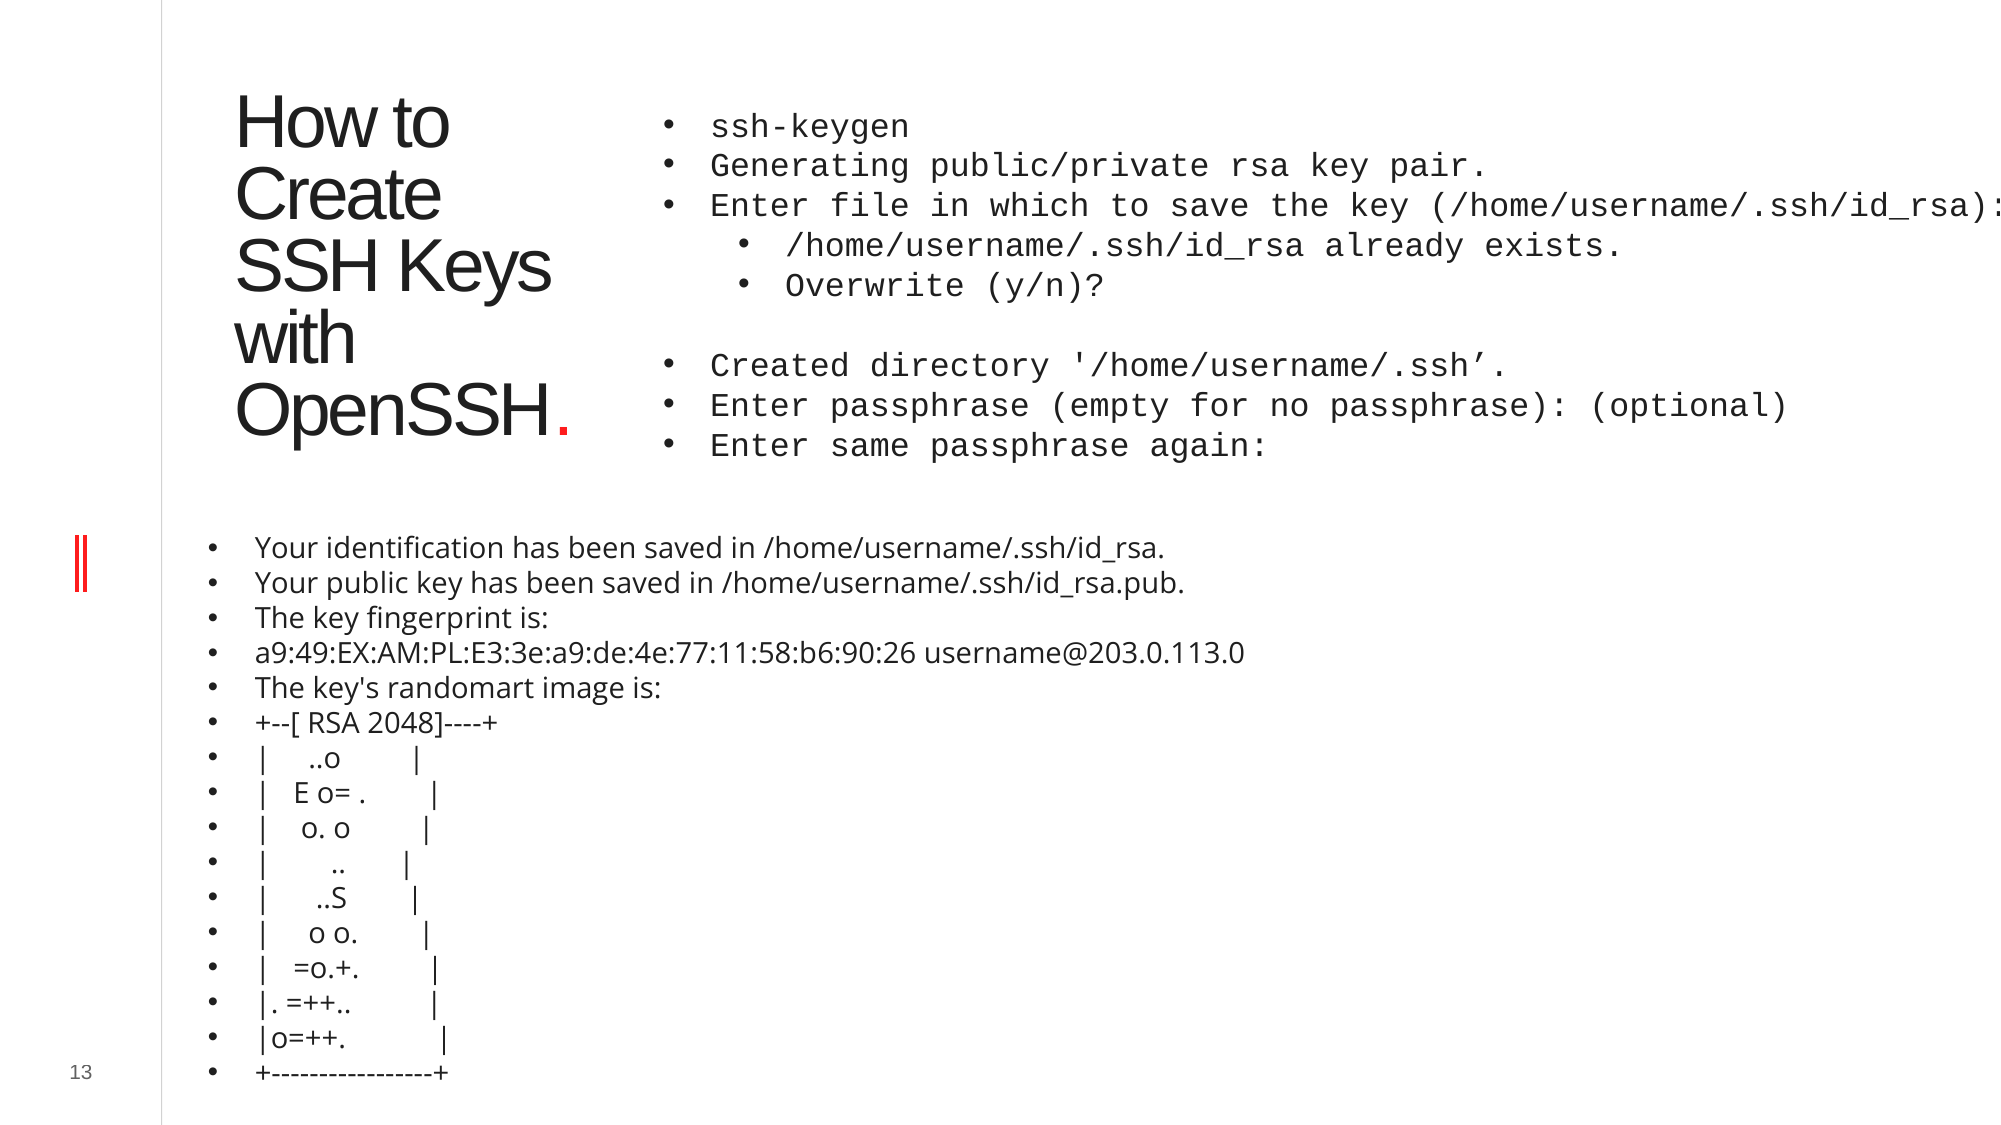

# How to Create SSH Keys with OpenSSH.
ssh-keygen
Generating public/private rsa key pair.
Enter file in which to save the key (/home/username/.ssh/id_rsa):
/home/username/.ssh/id_rsa already exists.
Overwrite (y/n)?

Created directory '/home/username/.ssh’.
Enter passphrase (empty for no passphrase): (optional)
Enter same passphrase again:

Your identification has been saved in /home/username/.ssh/id_rsa.
Your public key has been saved in /home/username/.ssh/id_rsa.pub.
The key fingerprint is:
a9:49:EX:AM:PL:E3:3e:a9:de:4e:77:11:58:b6:90:26 username@203.0.113.0
The key's randomart image is:
+--[ RSA 2048]----+
|     ..o         |
|   E o= .        |
|    o. o         |
|        ..       |
|      ..S        |
|     o o.        |
|   =o.+.         |
|. =++..          |
|o=++.            |
+-----------------+
13